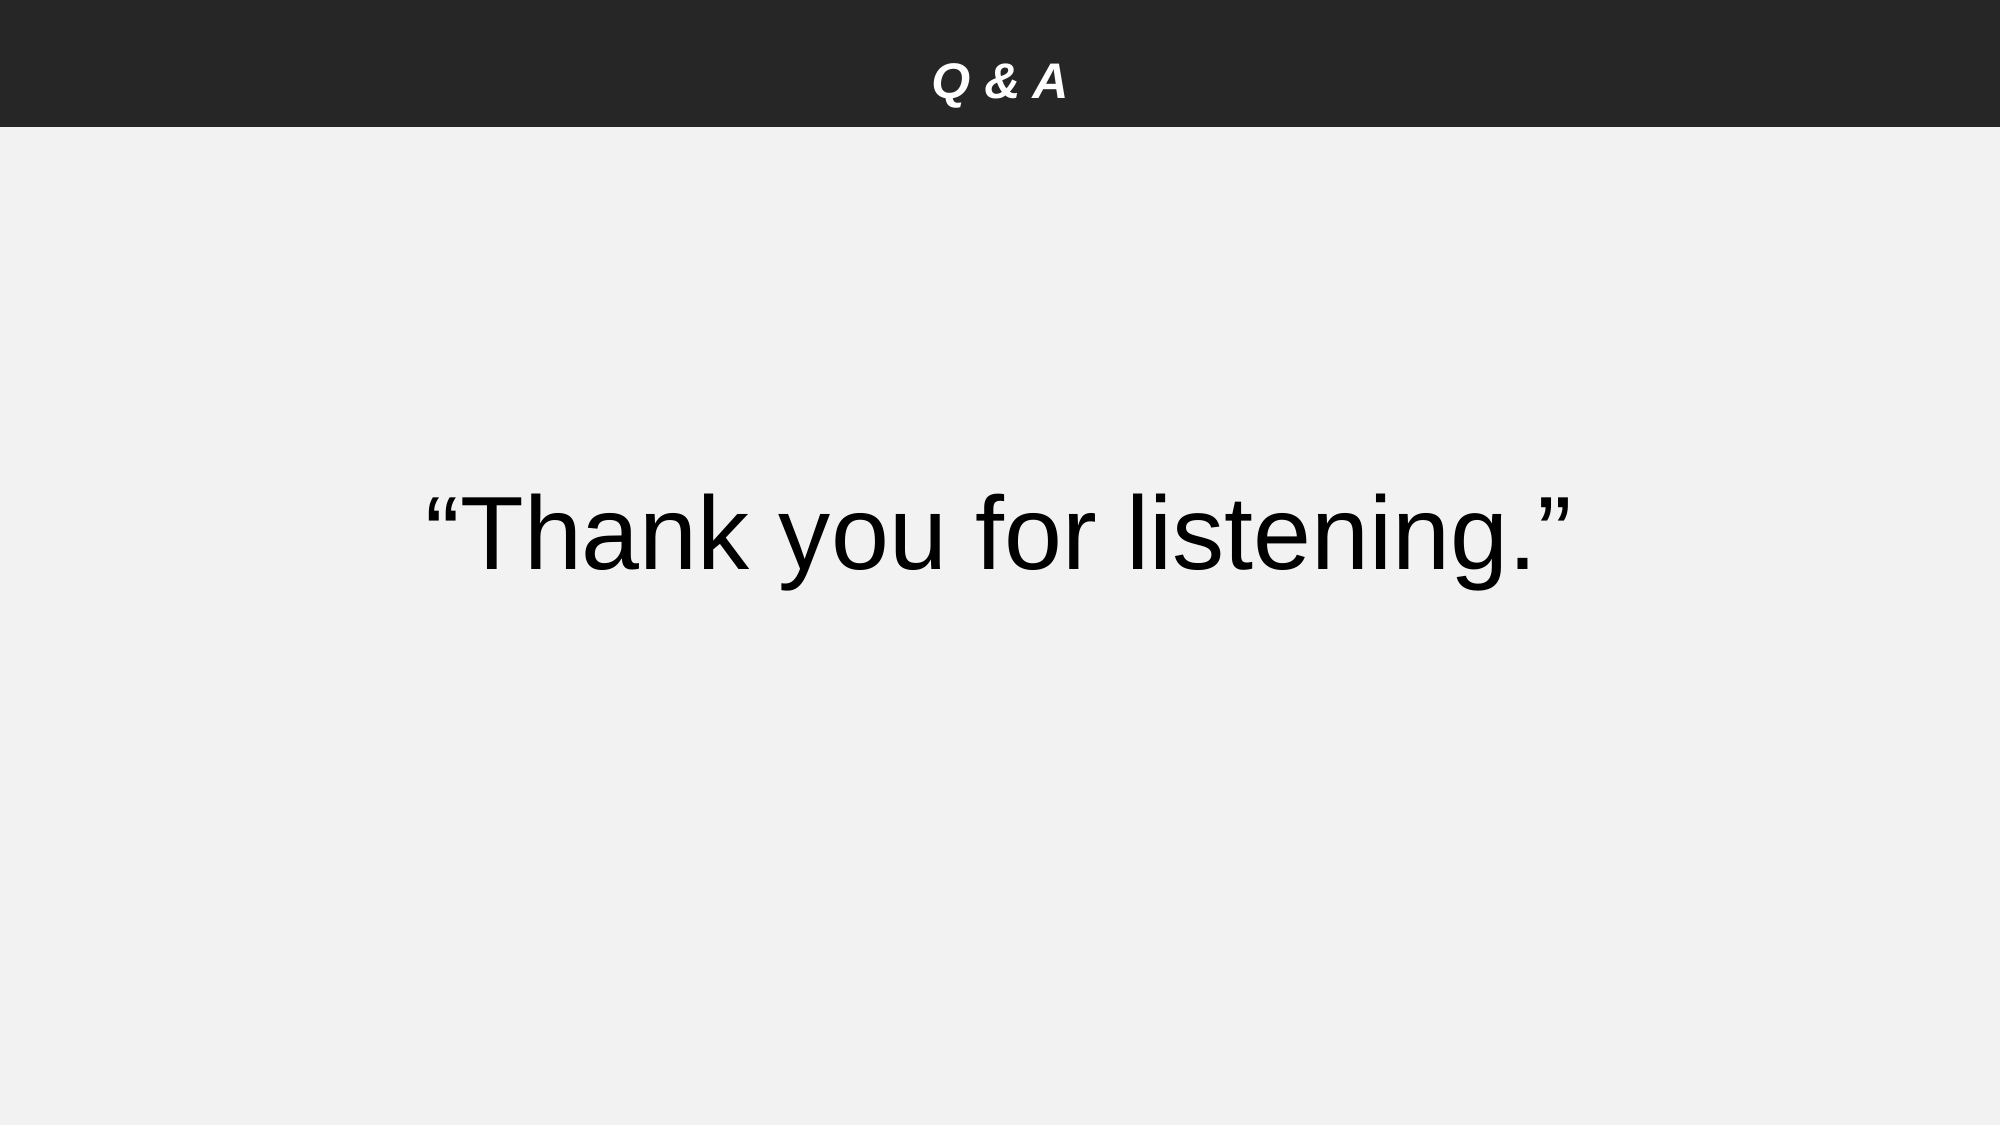

Q & A
“Thank you for listening.”